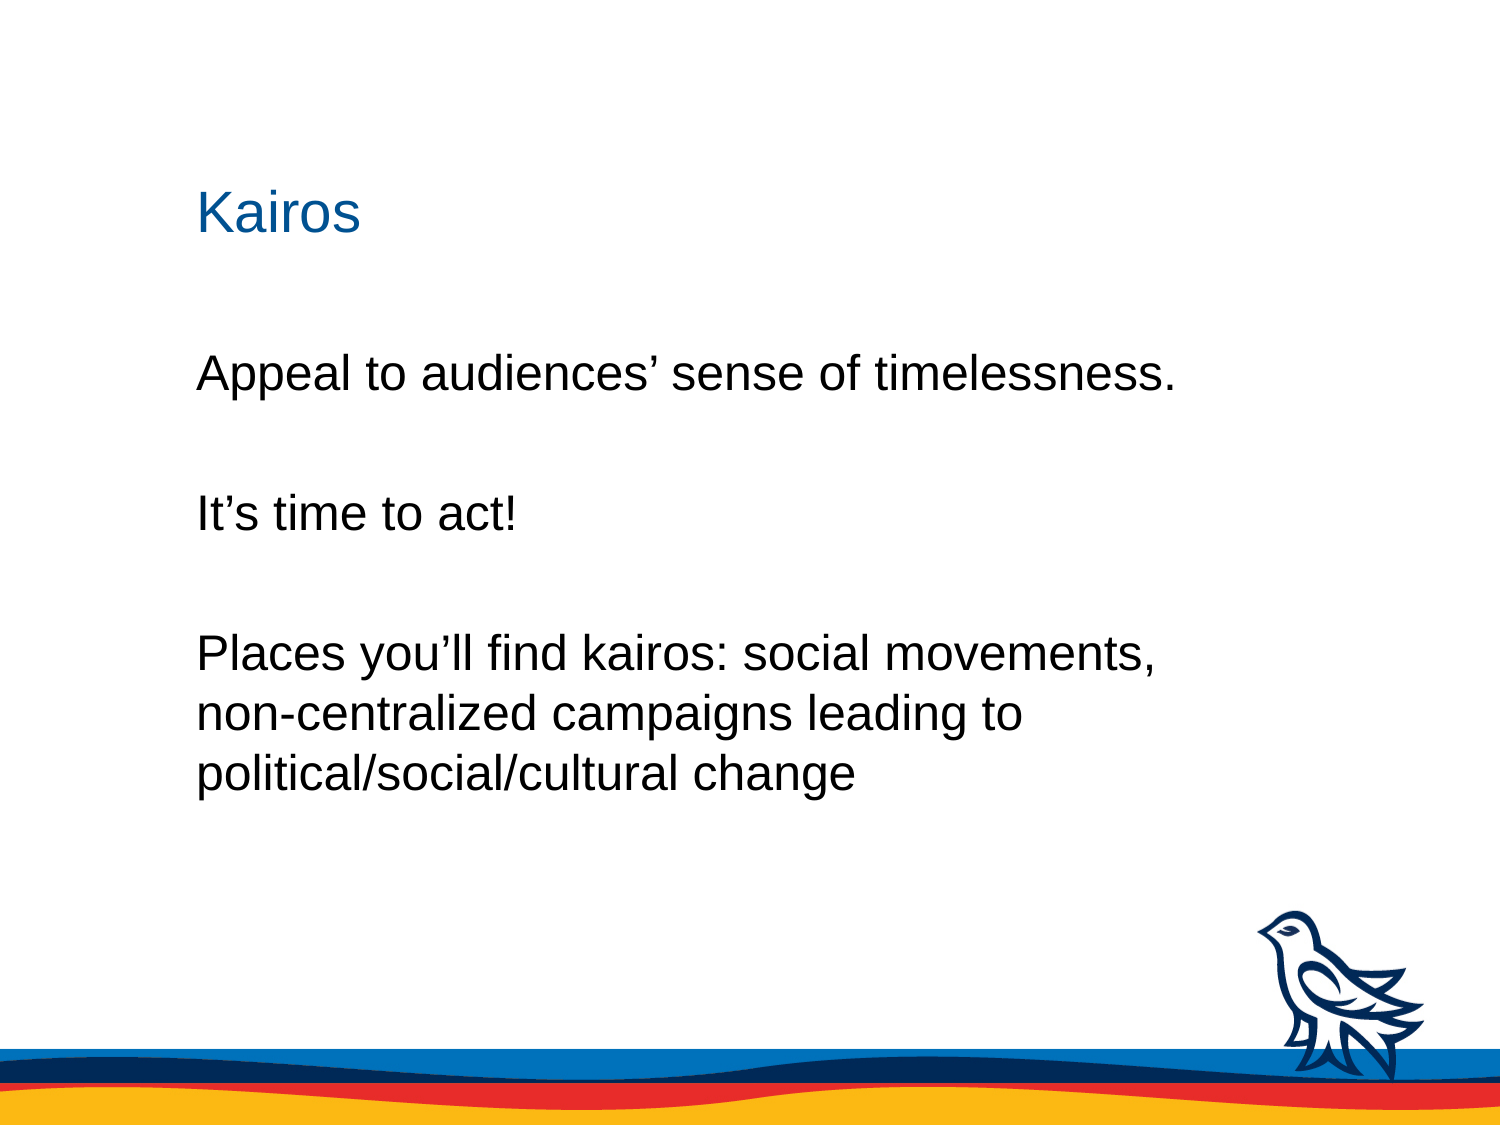

# Kairos
Appeal to audiences’ sense of timelessness.

It’s time to act!

Places you’ll find kairos: social movements, non-centralized campaigns leading to political/social/cultural change